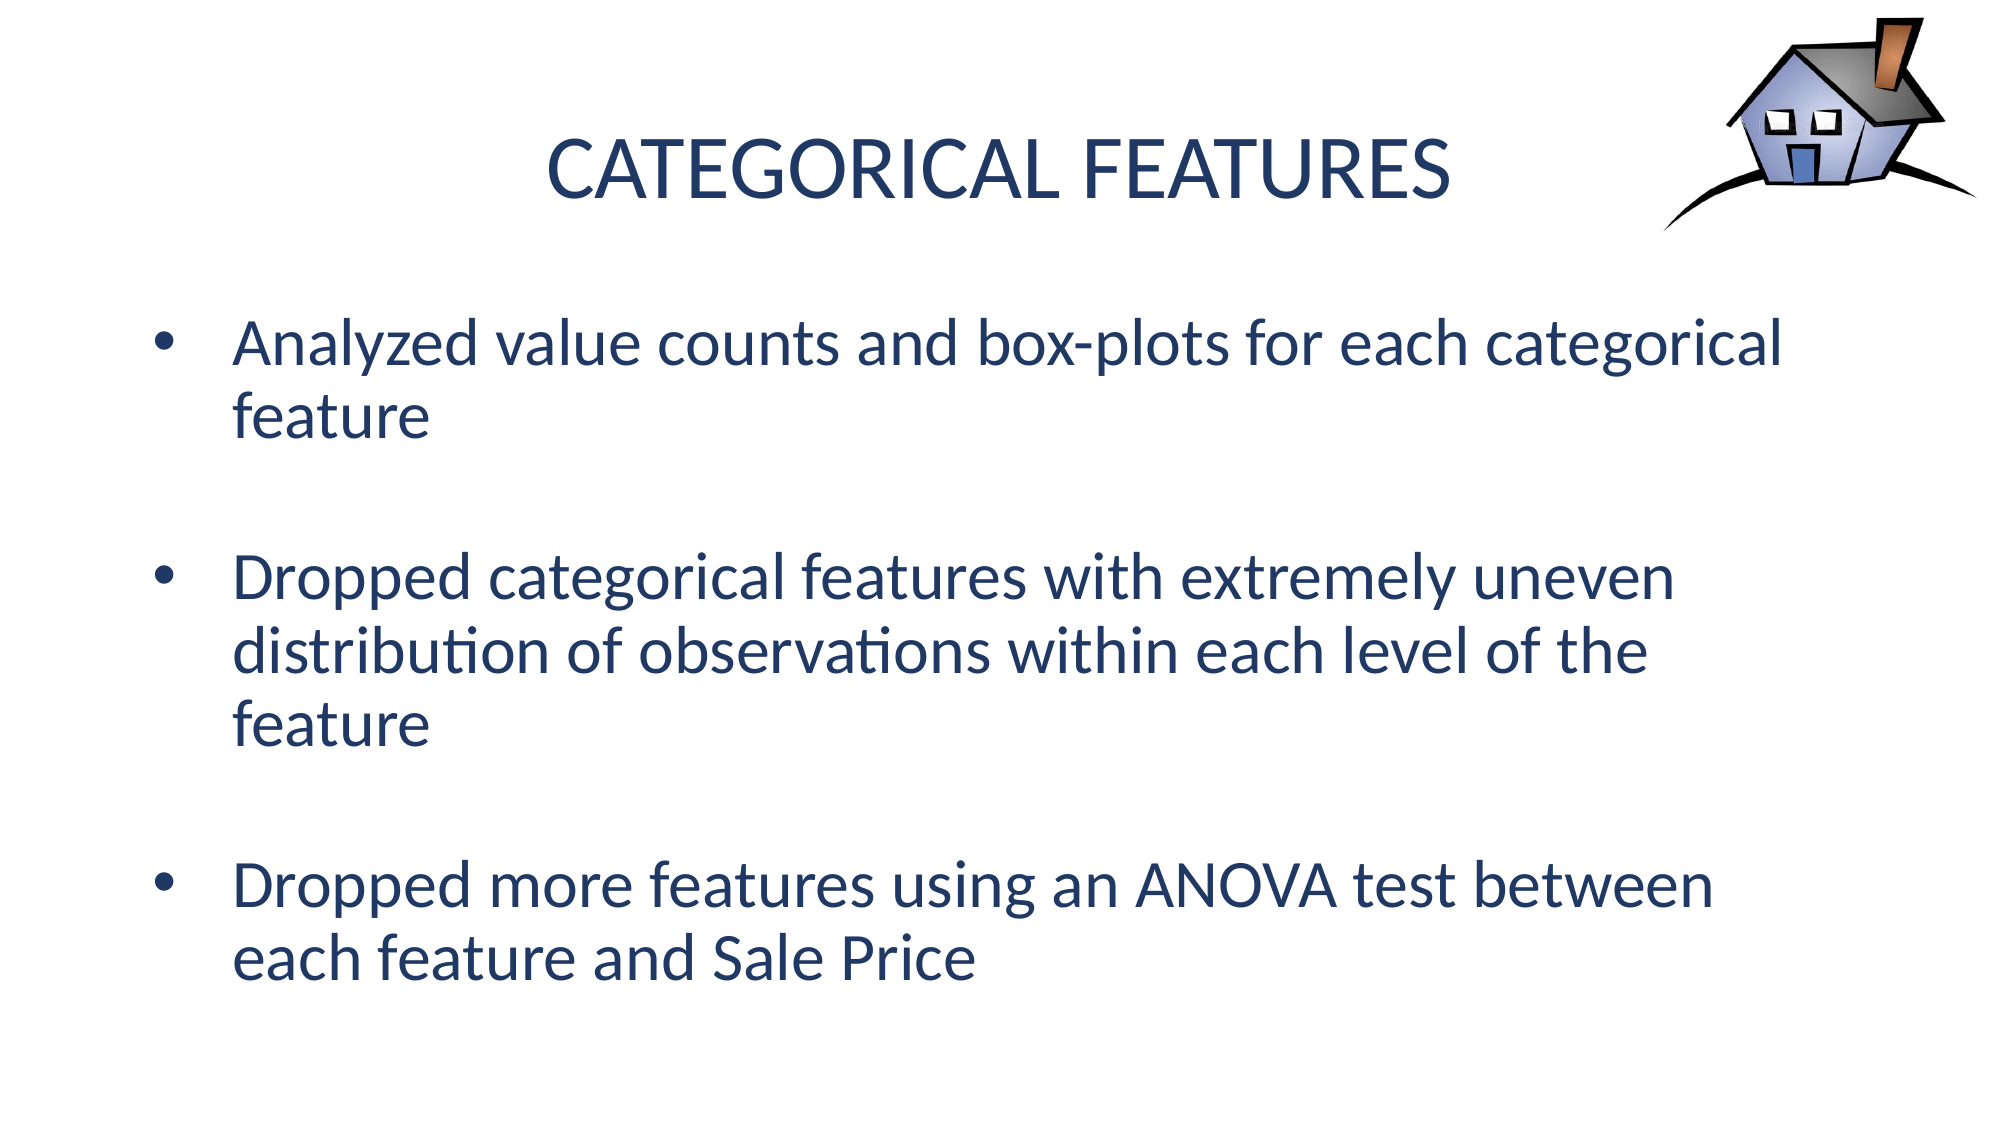

# CATEGORICAL FEATURES
Analyzed value counts and box-plots for each categorical feature

Dropped categorical features with extremely uneven distribution of observations within each level of the feature

Dropped more features using an ANOVA test between each feature and Sale Price